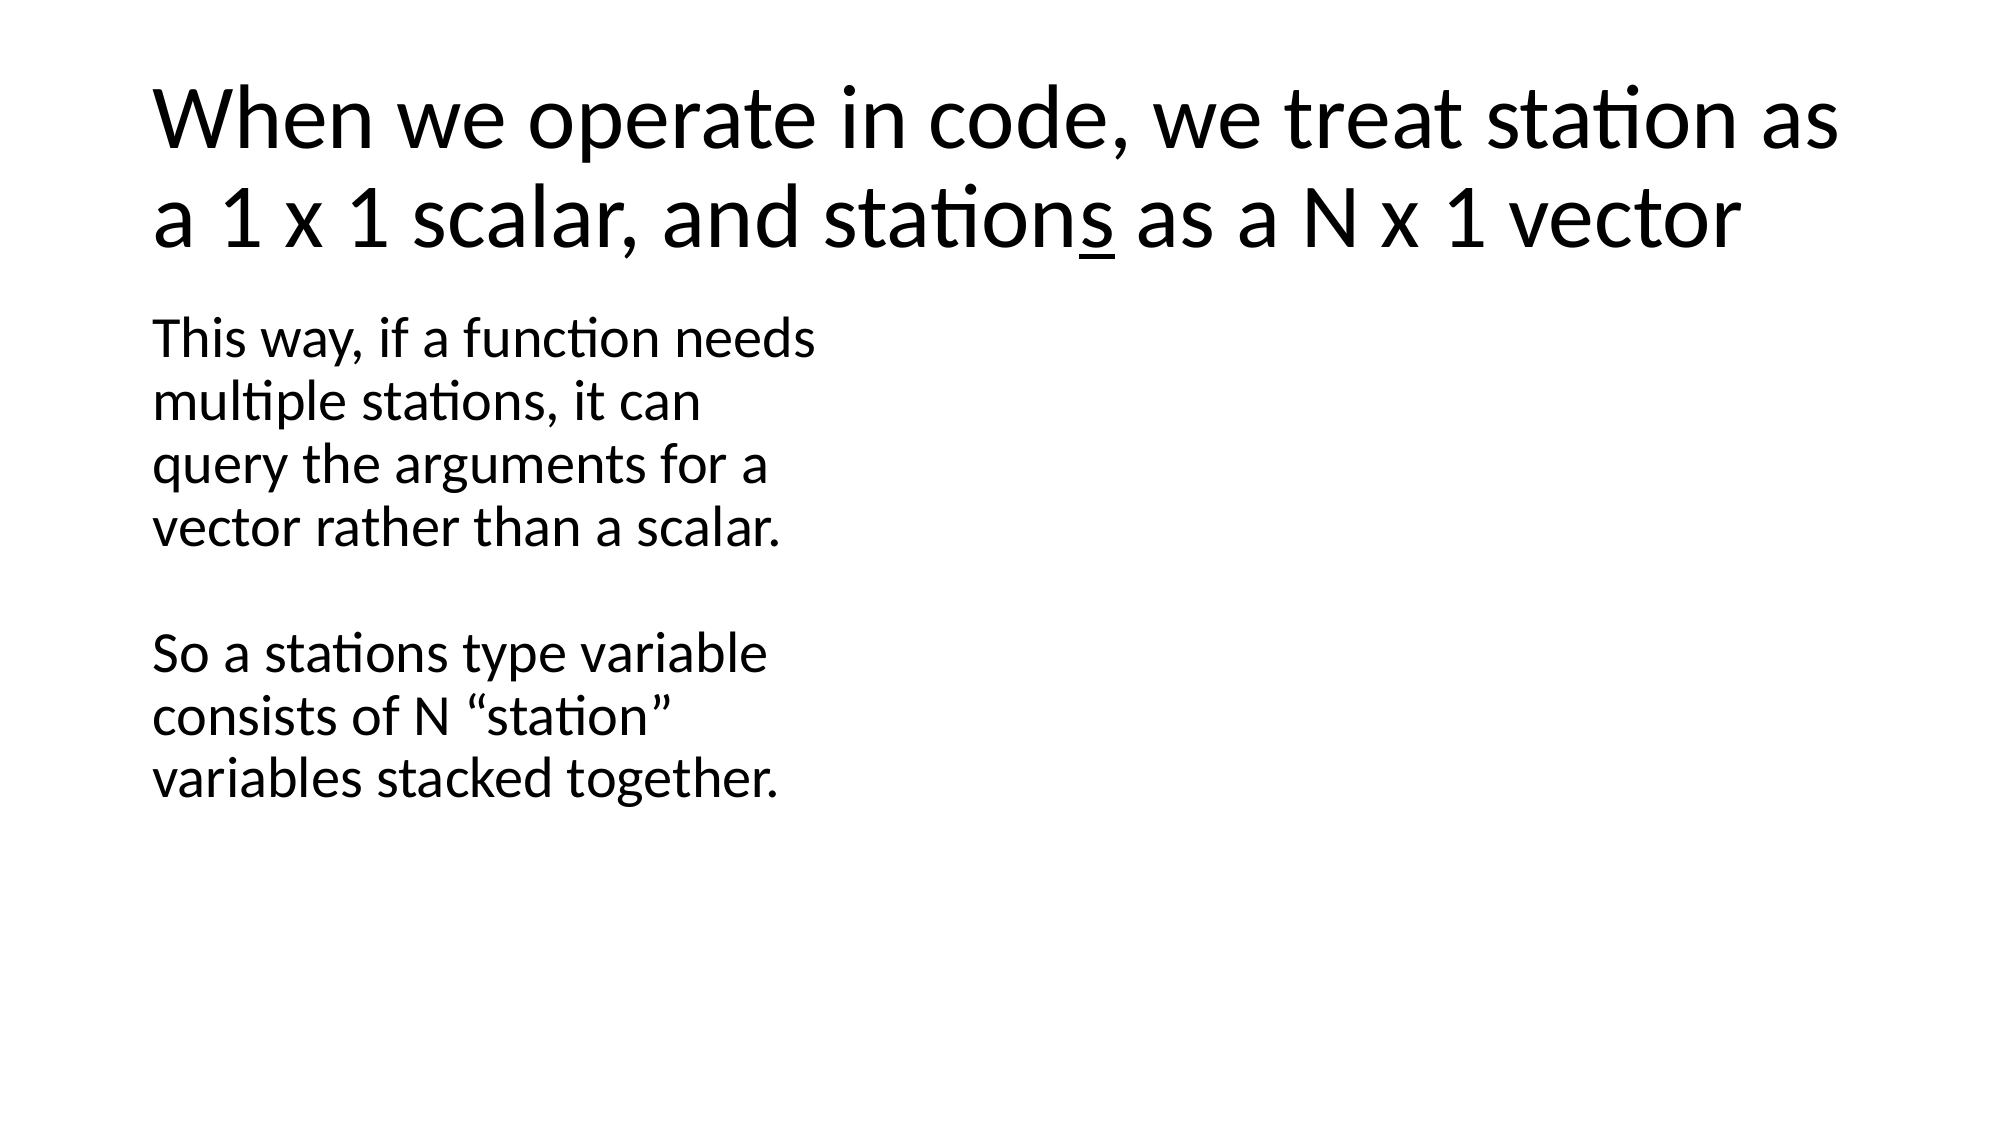

# When we operate in code, we treat station as a 1 x 1 scalar, and stations as a N x 1 vector
This way, if a function needs multiple stations, it can query the arguments for a vector rather than a scalar.
So a stations type variable consists of N “station” variables stacked together.